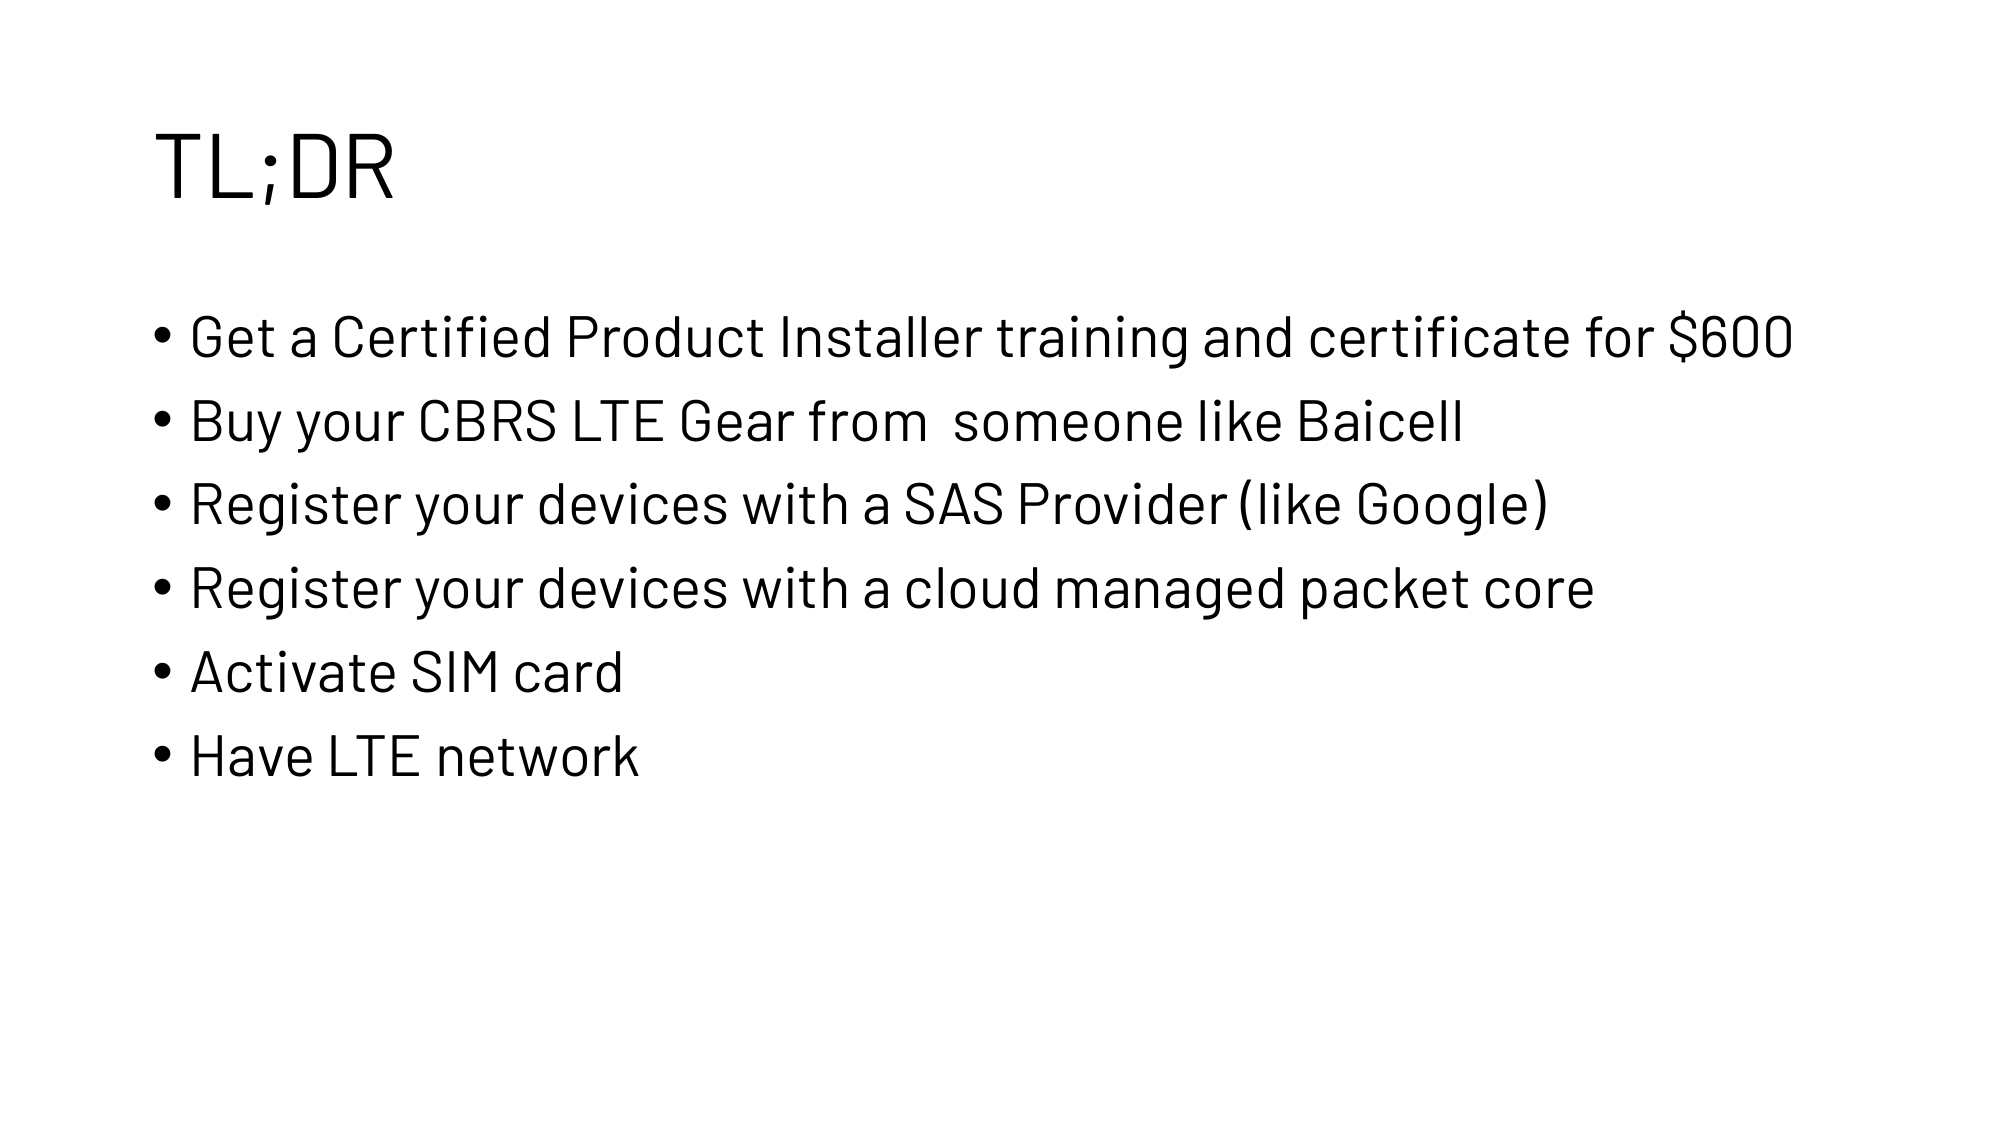

# TL;DR
Get a Certified Product Installer training and certificate for $600
Buy your CBRS LTE Gear from  someone like Baicell
Register your devices with a SAS Provider (like Google)
Register your devices with a cloud managed packet core
Activate SIM card
Have LTE network